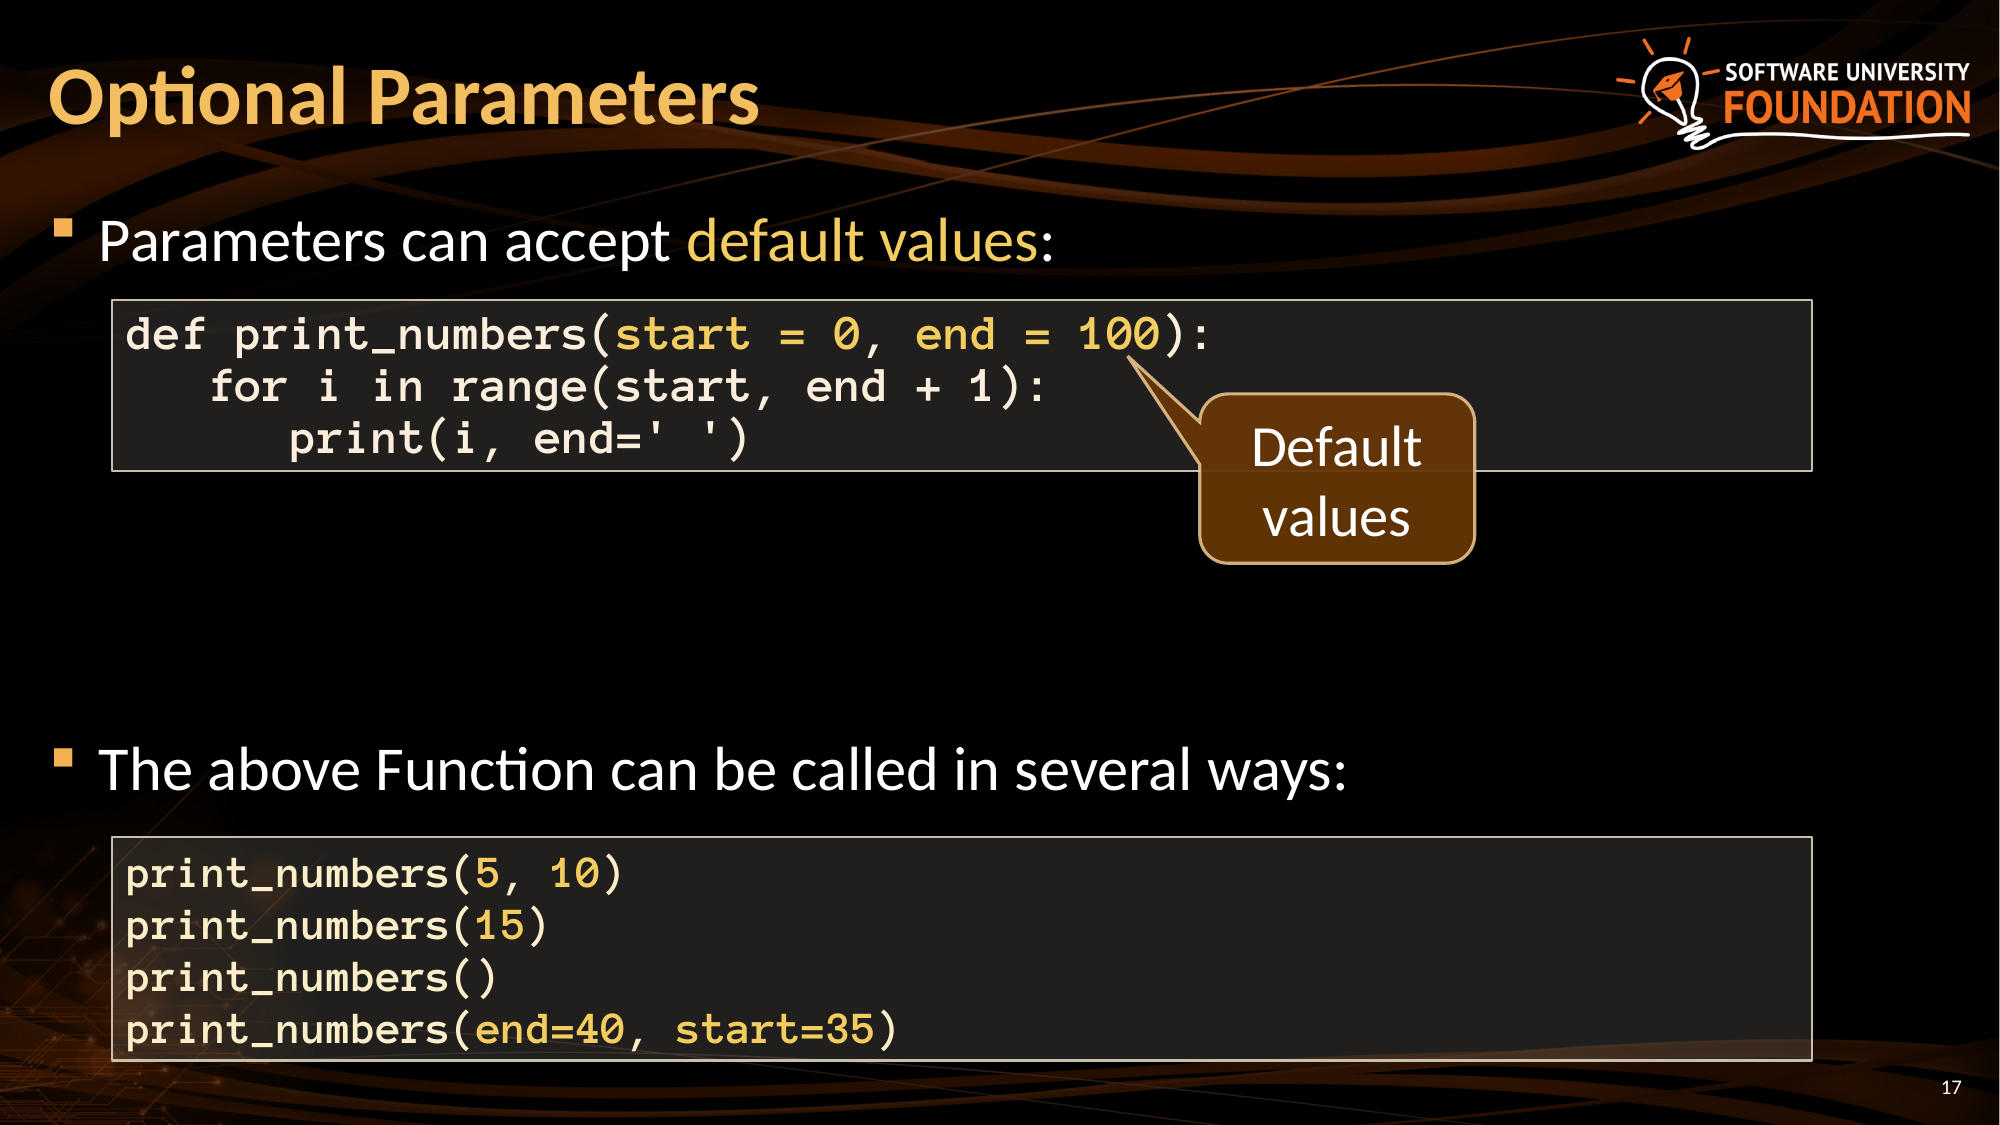

# Optional Parameters
Parameters can accept default values:

The above Function can be called in several ways:

def print_numbers(start = 0, end = 100):
   for i in range(start, end + 1):
      print(i, end=' ')
Default values
print_numbers(5, 10)
print_numbers(15)
print_numbers()
print_numbers(end=40, start=35)
17